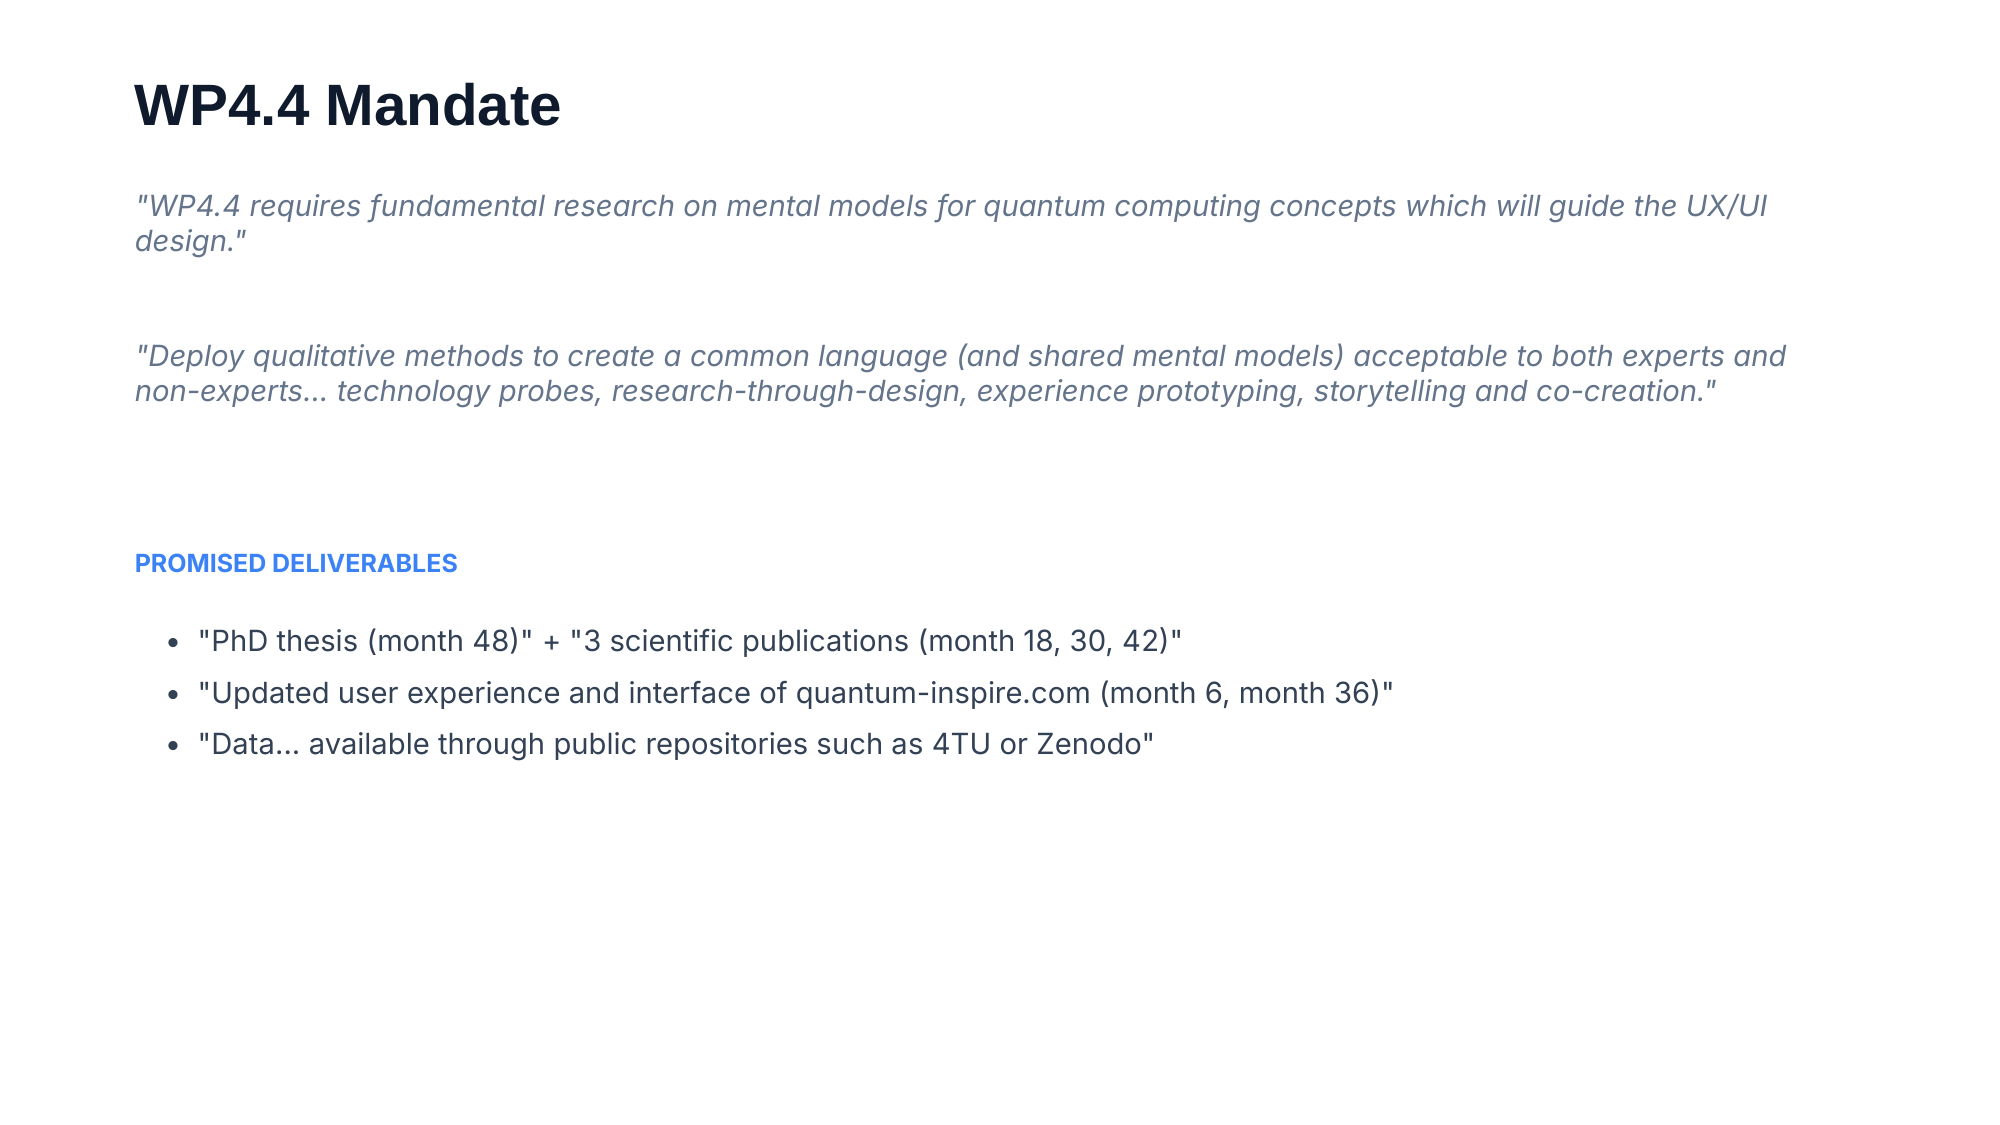

WP4.4 Mandate
"WP4.4 requires fundamental research on mental models for quantum computing concepts which will guide the UX/UI design."
"Deploy qualitative methods to create a common language (and shared mental models) acceptable to both experts and non-experts... technology probes, research-through-design, experience prototyping, storytelling and co-creation."
PROMISED DELIVERABLES
•  "PhD thesis (month 48)" + "3 scientific publications (month 18, 30, 42)"
•  "Updated user experience and interface of quantum-inspire.com (month 6, month 36)"
•  "Data... available through public repositories such as 4TU or Zenodo"